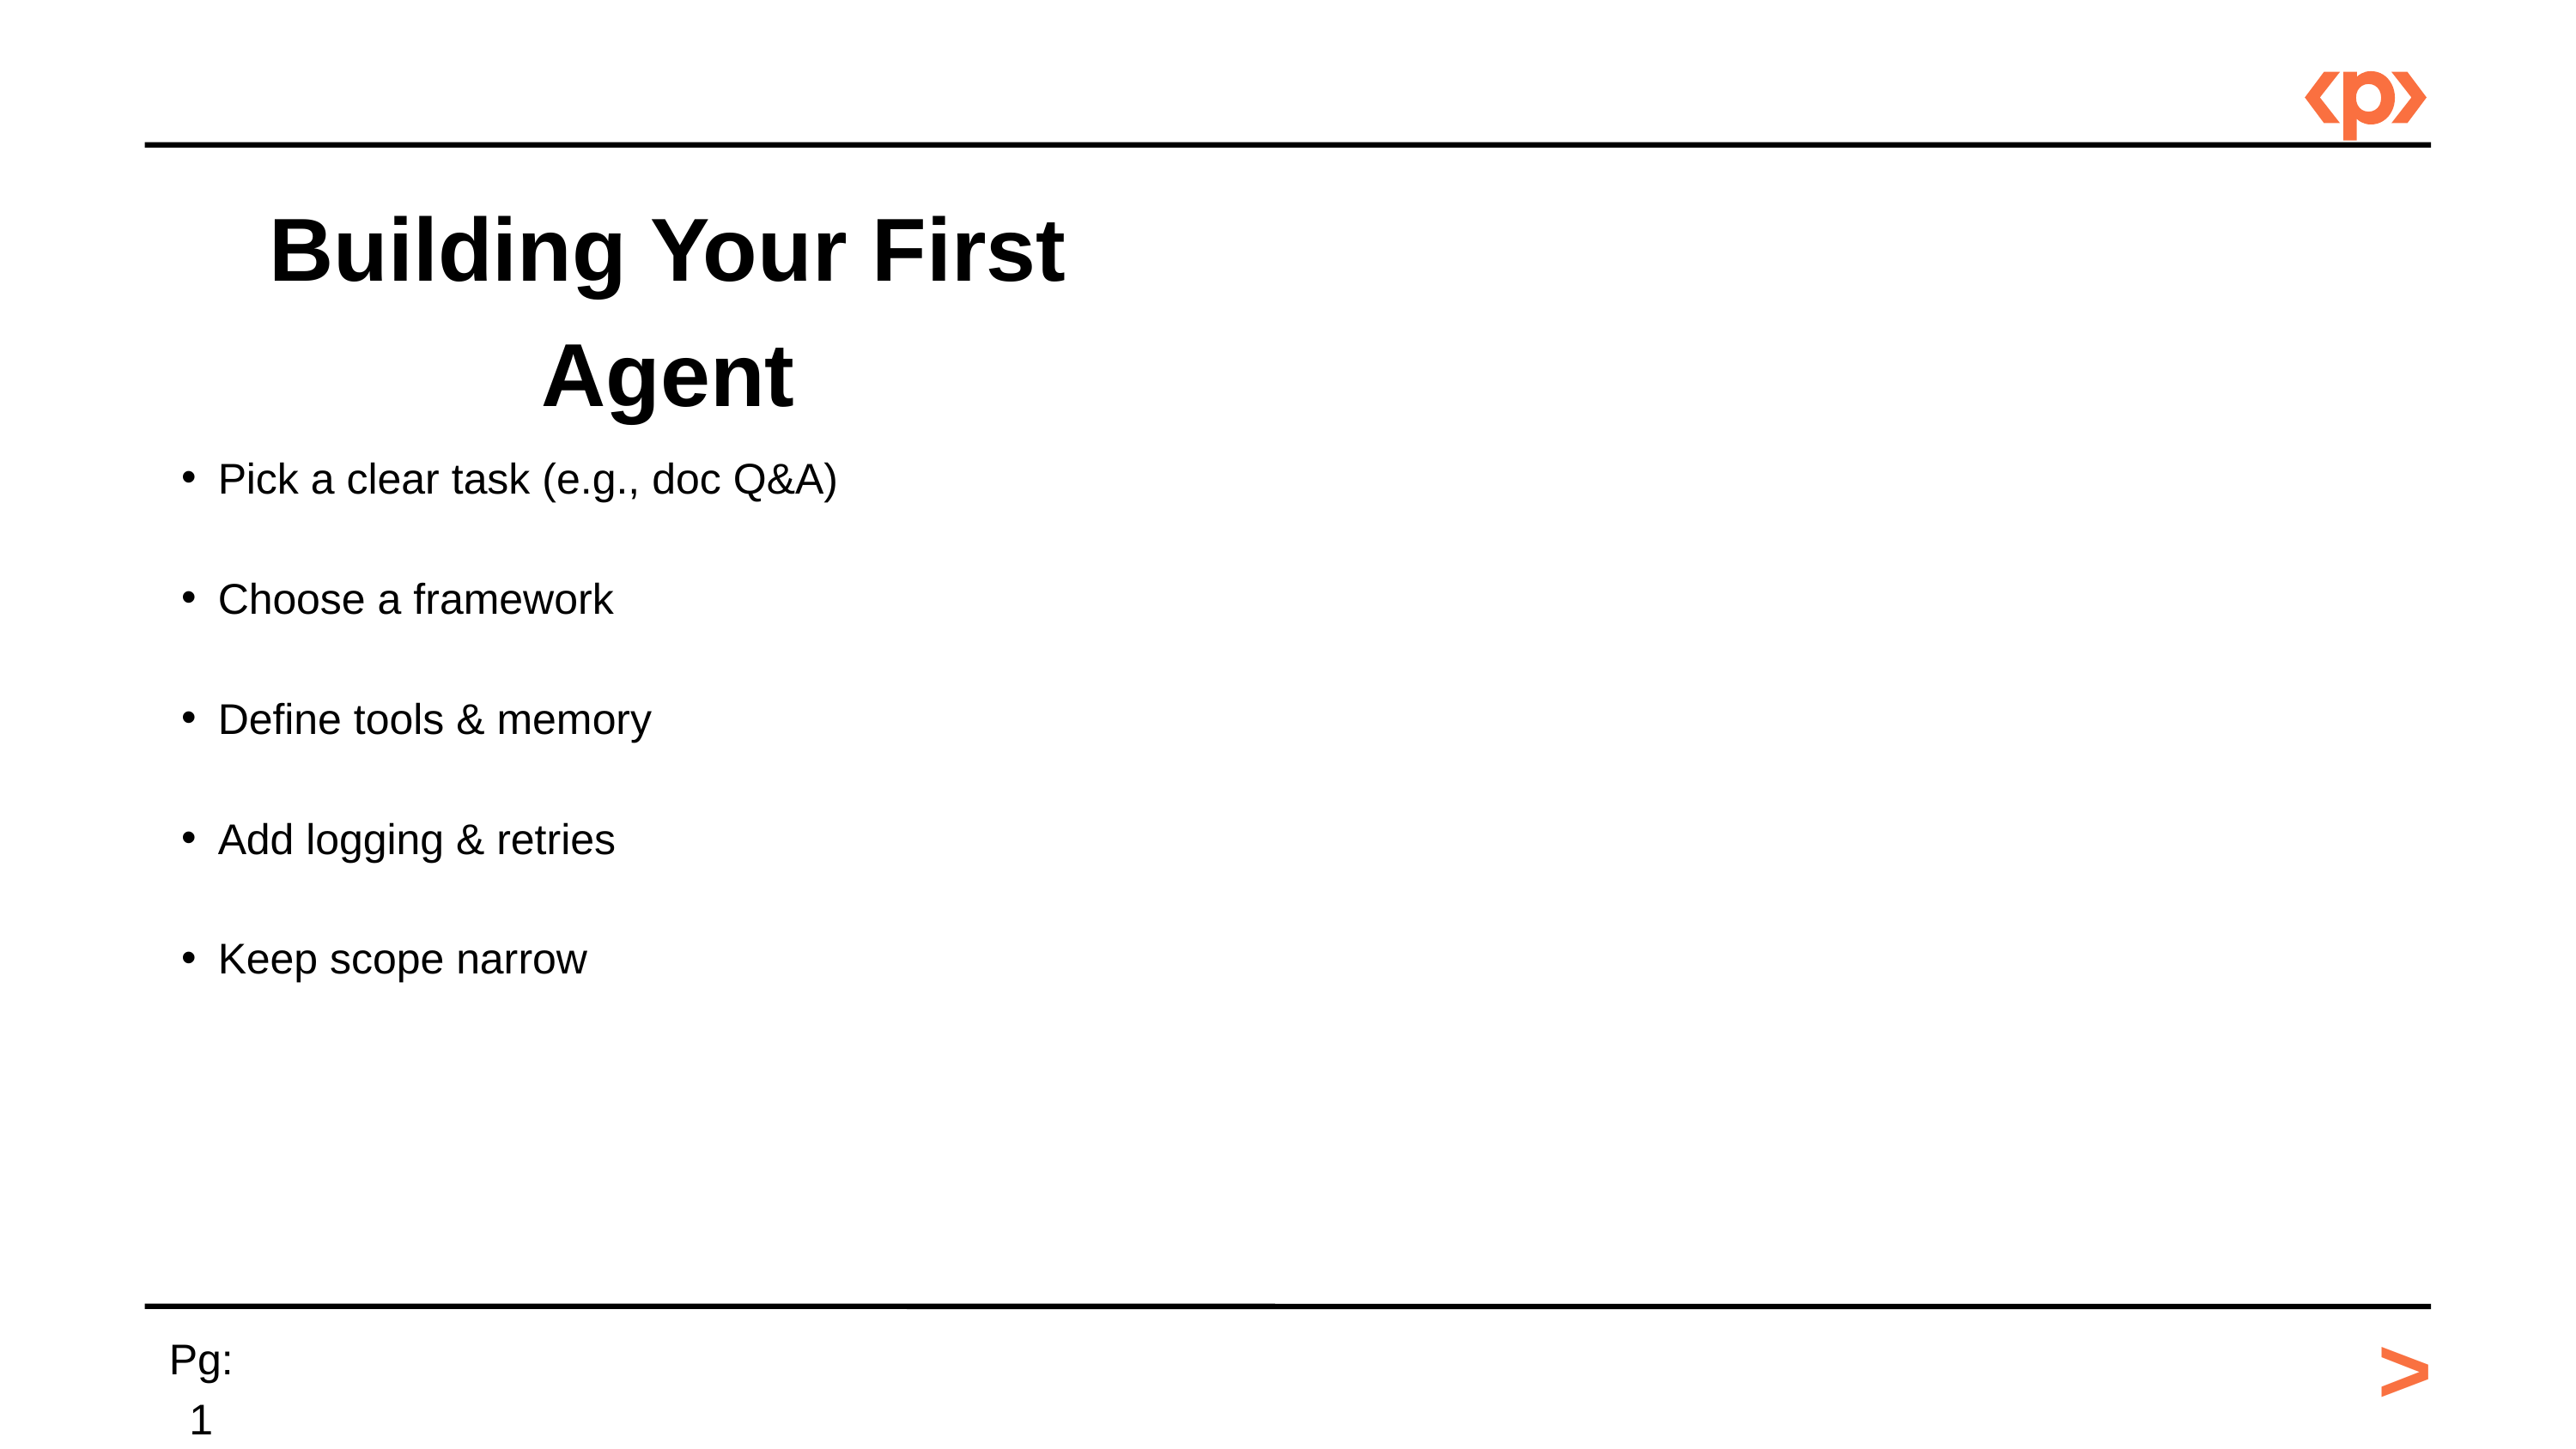

Building Your First Agent

Pick a clear task (e.g., doc Q&A)

Choose a framework

Define tools & memory

Add logging & retries

Keep scope narrow

>

Pg: 1